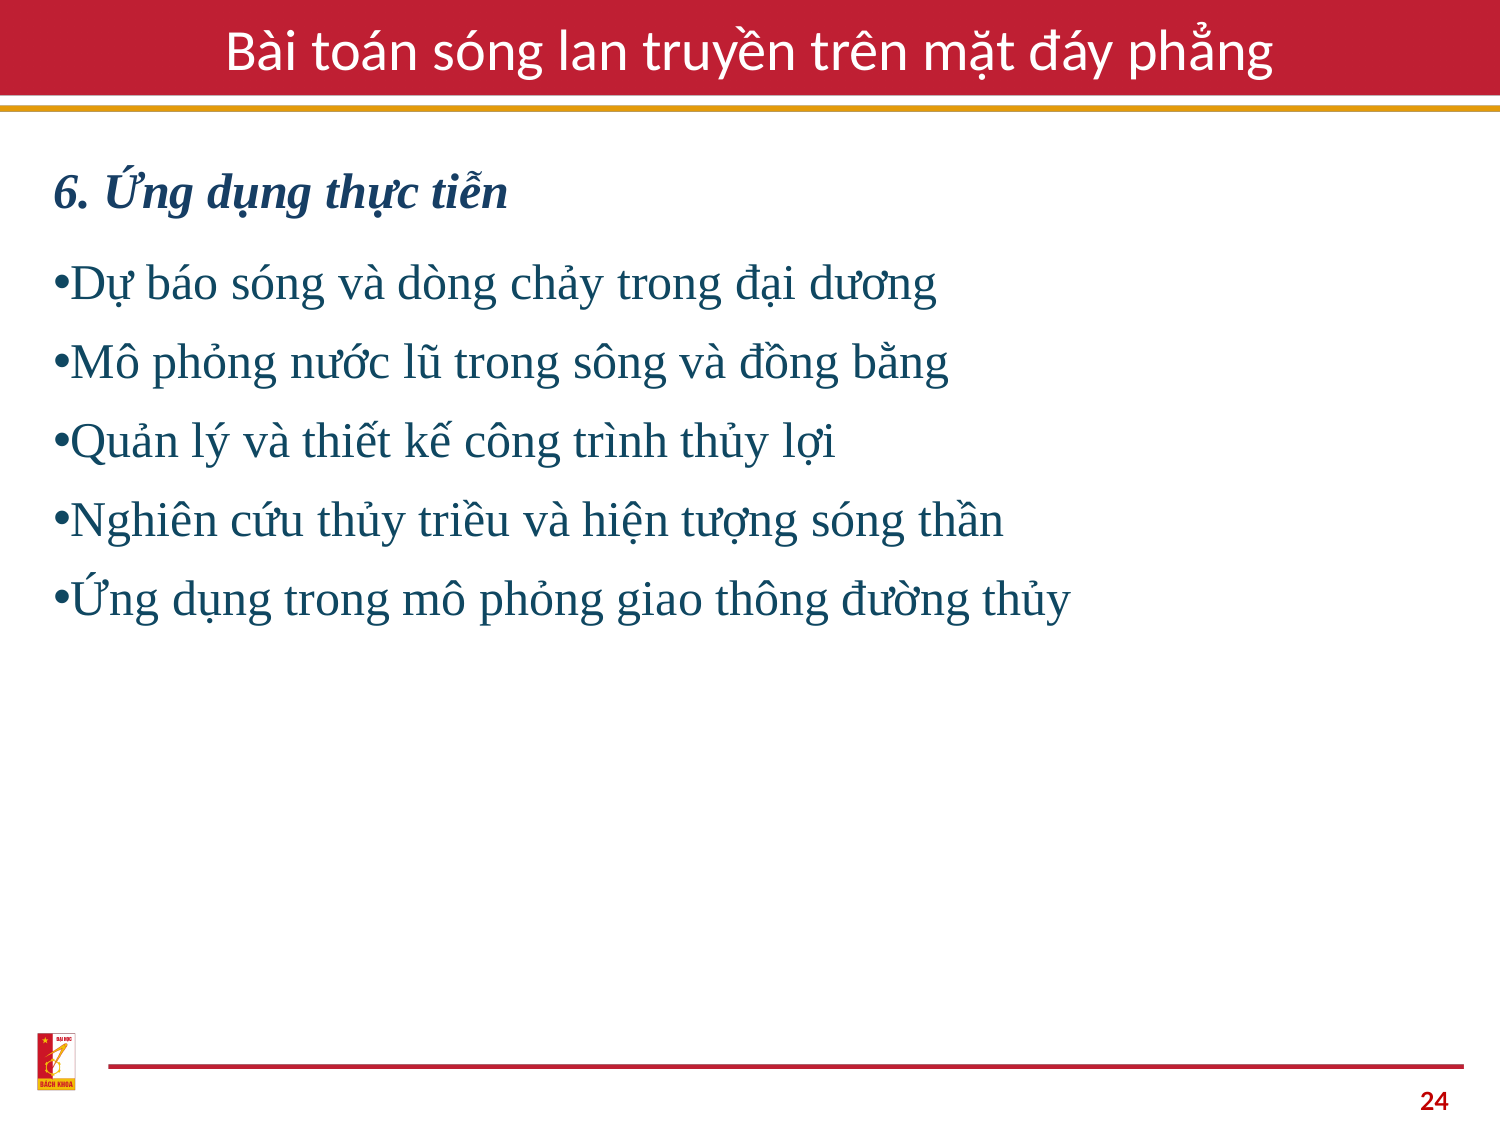

# Bài toán sóng lan truyền trên mặt đáy phẳng
6. Ứng dụng thực tiễn
Dự báo sóng và dòng chảy trong đại dương
Mô phỏng nước lũ trong sông và đồng bằng
Quản lý và thiết kế công trình thủy lợi
Nghiên cứu thủy triều và hiện tượng sóng thần
Ứng dụng trong mô phỏng giao thông đường thủy

24